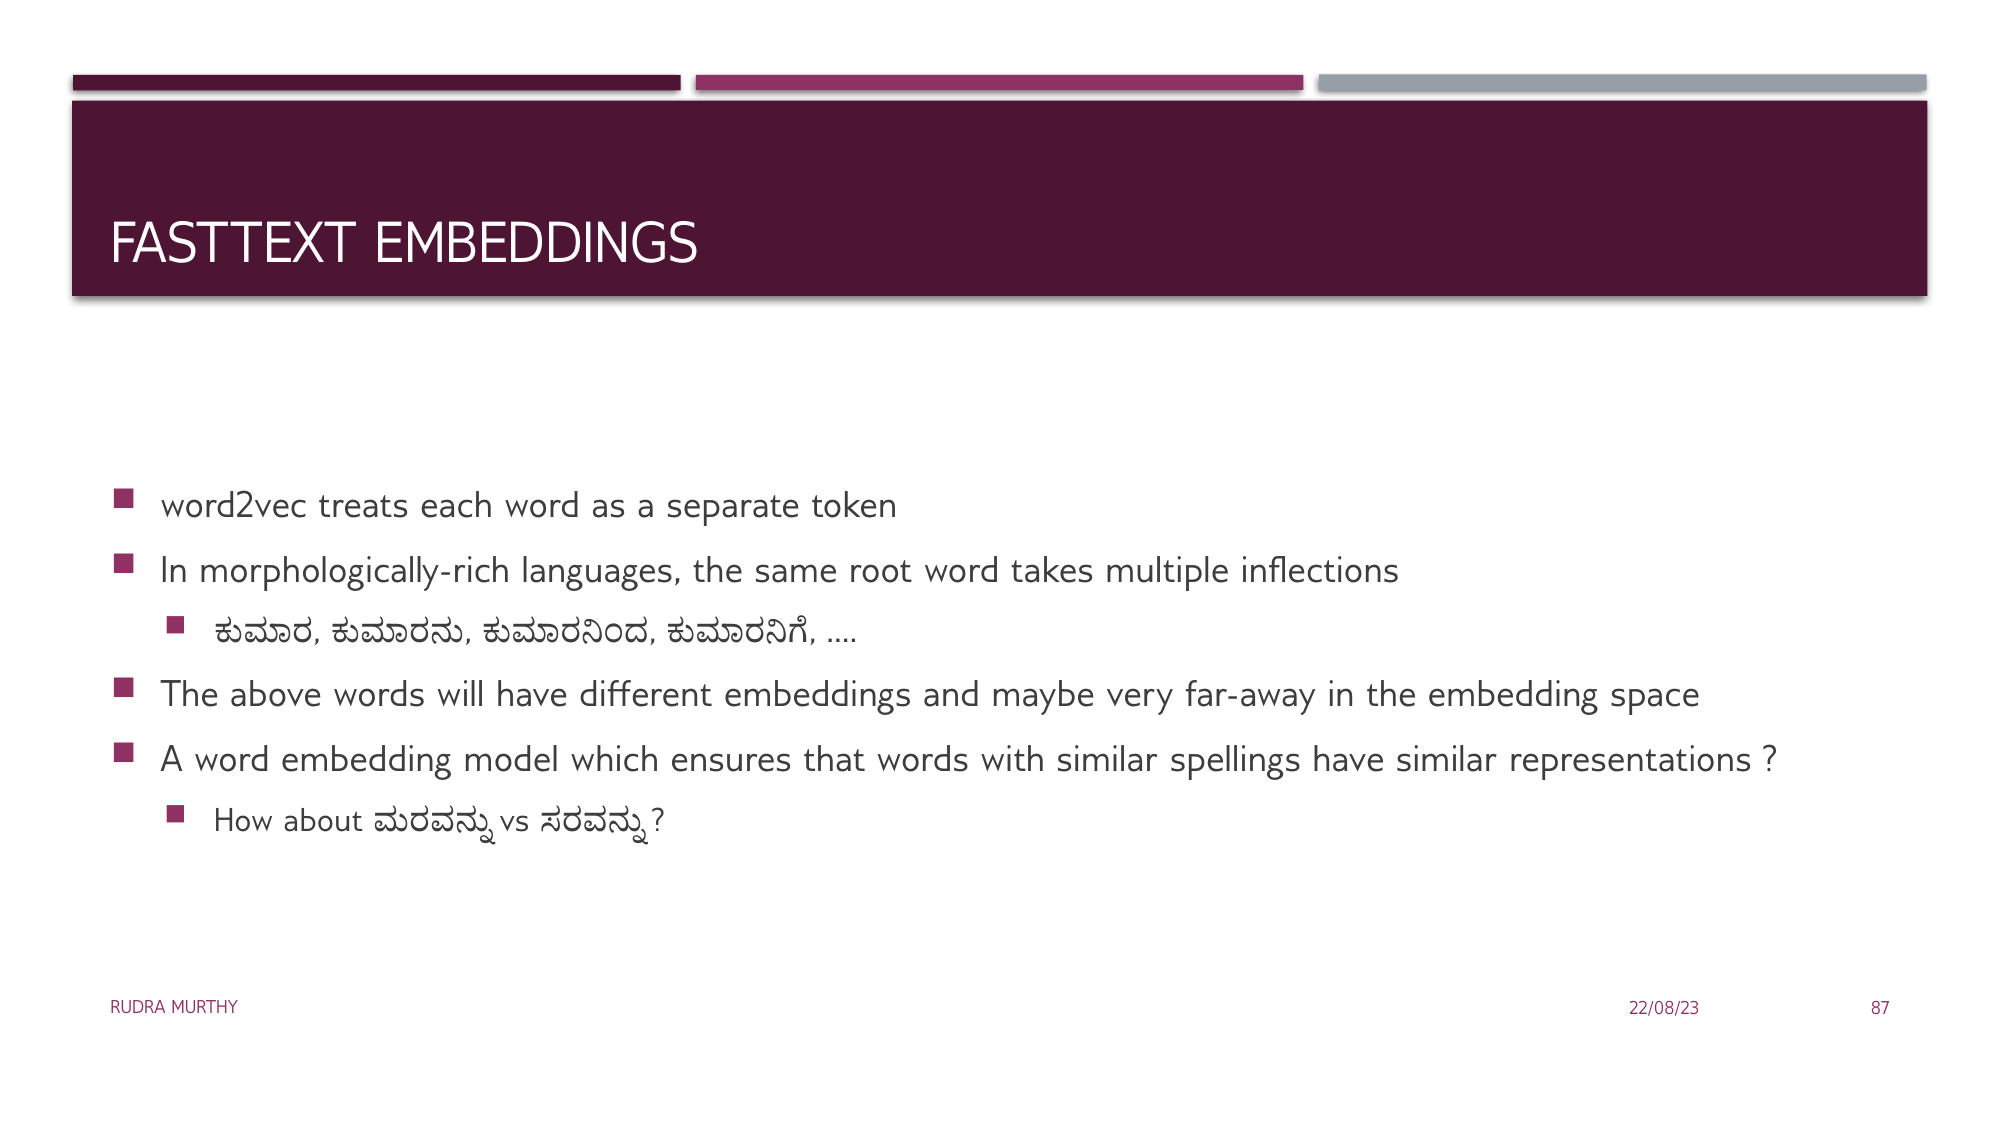

# Fasttext Embeddings
word2vec treats each word as a separate token
In morphologically-rich languages, the same root word takes multiple inflections
ಕುಮಾರ, ಕುಮಾರನು, ಕುಮಾರನಿಂದ, ಕುಮಾರನಿಗೆ, ….
The above words will have different embeddings and maybe very far-away in the embedding space
A word embedding model which ensures that words with similar spellings have similar representations ?
How about ಮರವನ್ನು vs ಸರವನ್ನು ?
Rudra Murthy
22/08/23
87